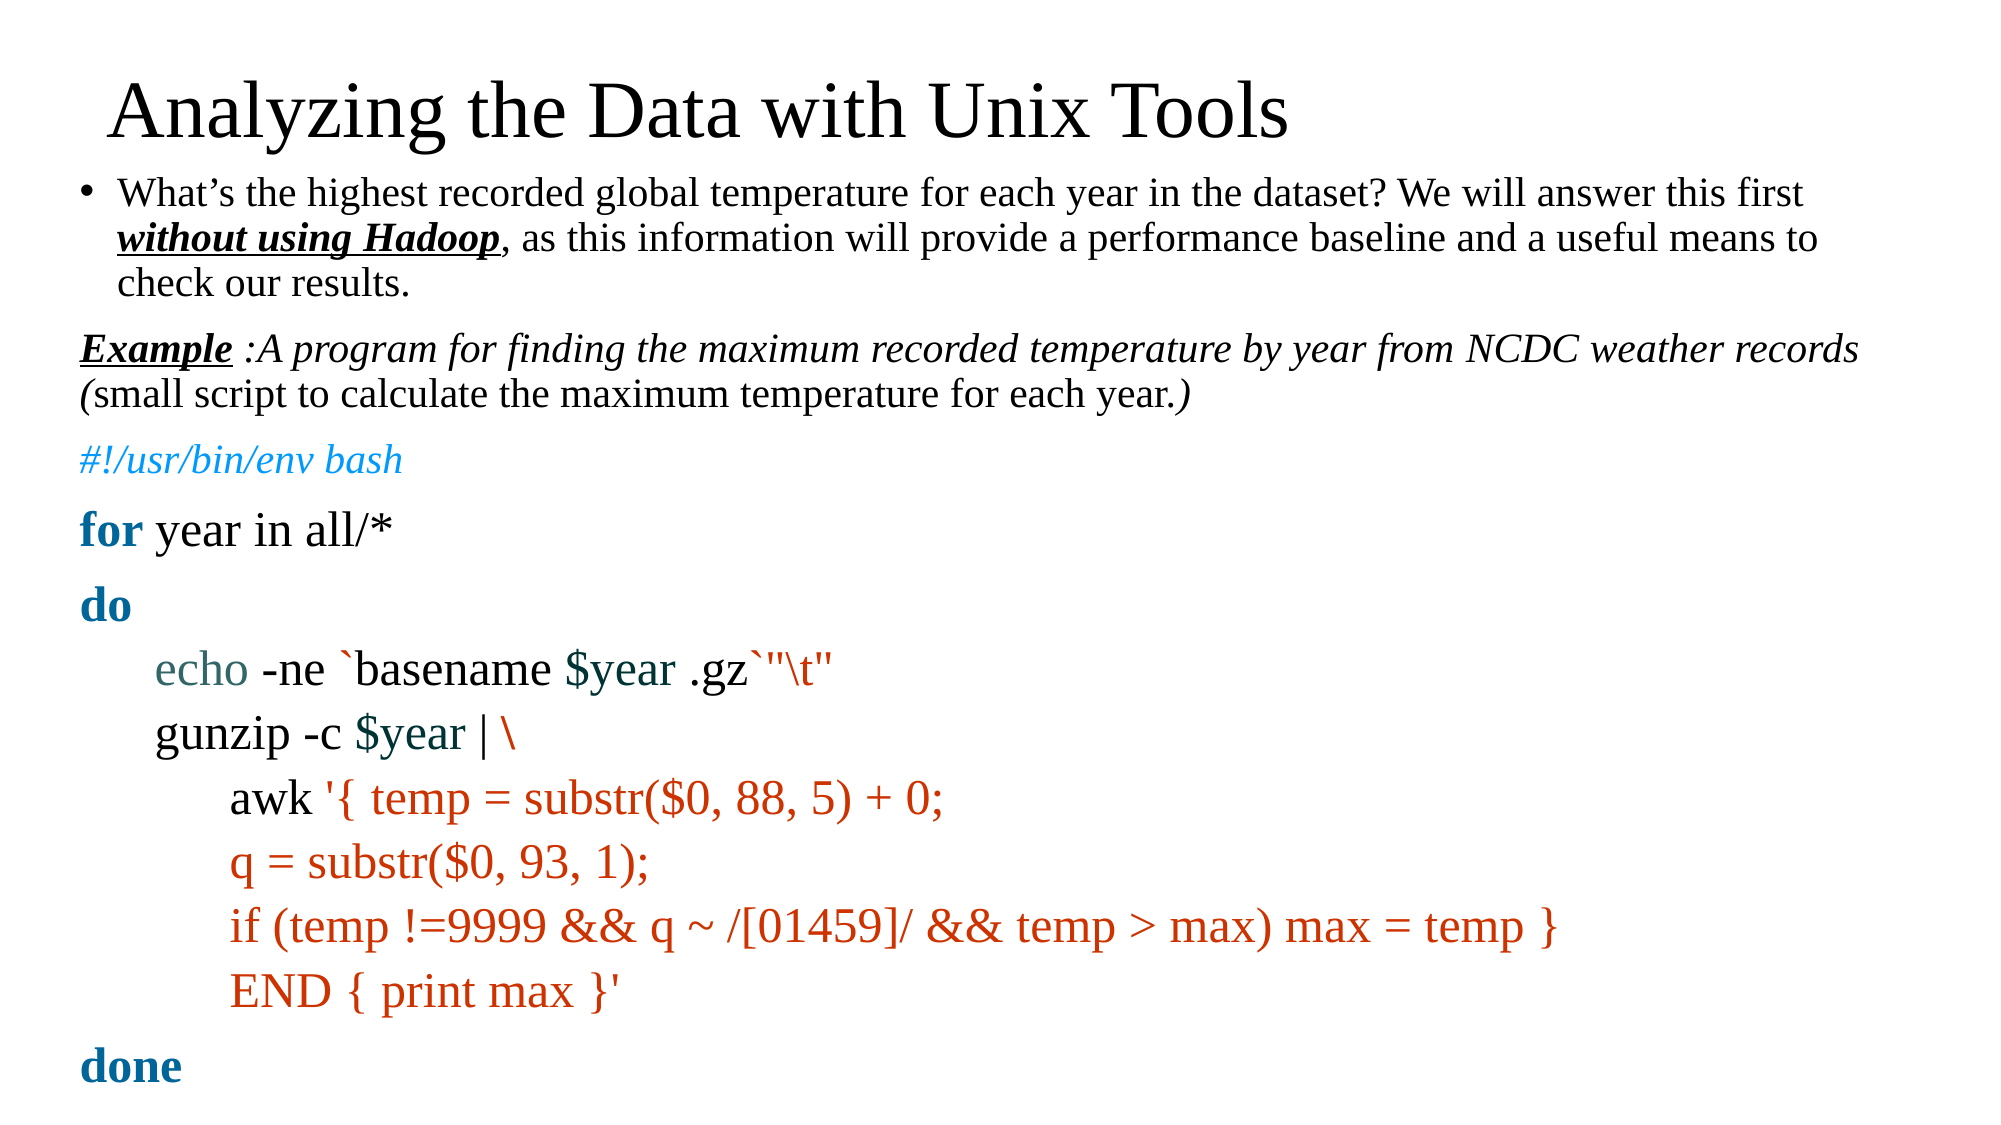

# Analyzing the Data with Unix Tools
What’s the highest recorded global temperature for each year in the dataset? We will answer this first without using Hadoop, as this information will provide a performance baseline and a useful means to check our results.
Example :A program for finding the maximum recorded temperature by year from NCDC weather records (small script to calculate the maximum temperature for each year.)
#!/usr/bin/env bash
for year in all/*
do
echo -ne `basename $year .gz`"\t"
gunzip -c $year | \
awk '{ temp = substr($0, 88, 5) + 0;
q = substr($0, 93, 1);
if (temp !=9999 && q ~ /[01459]/ && temp > max) max = temp }
END { print max }'
done